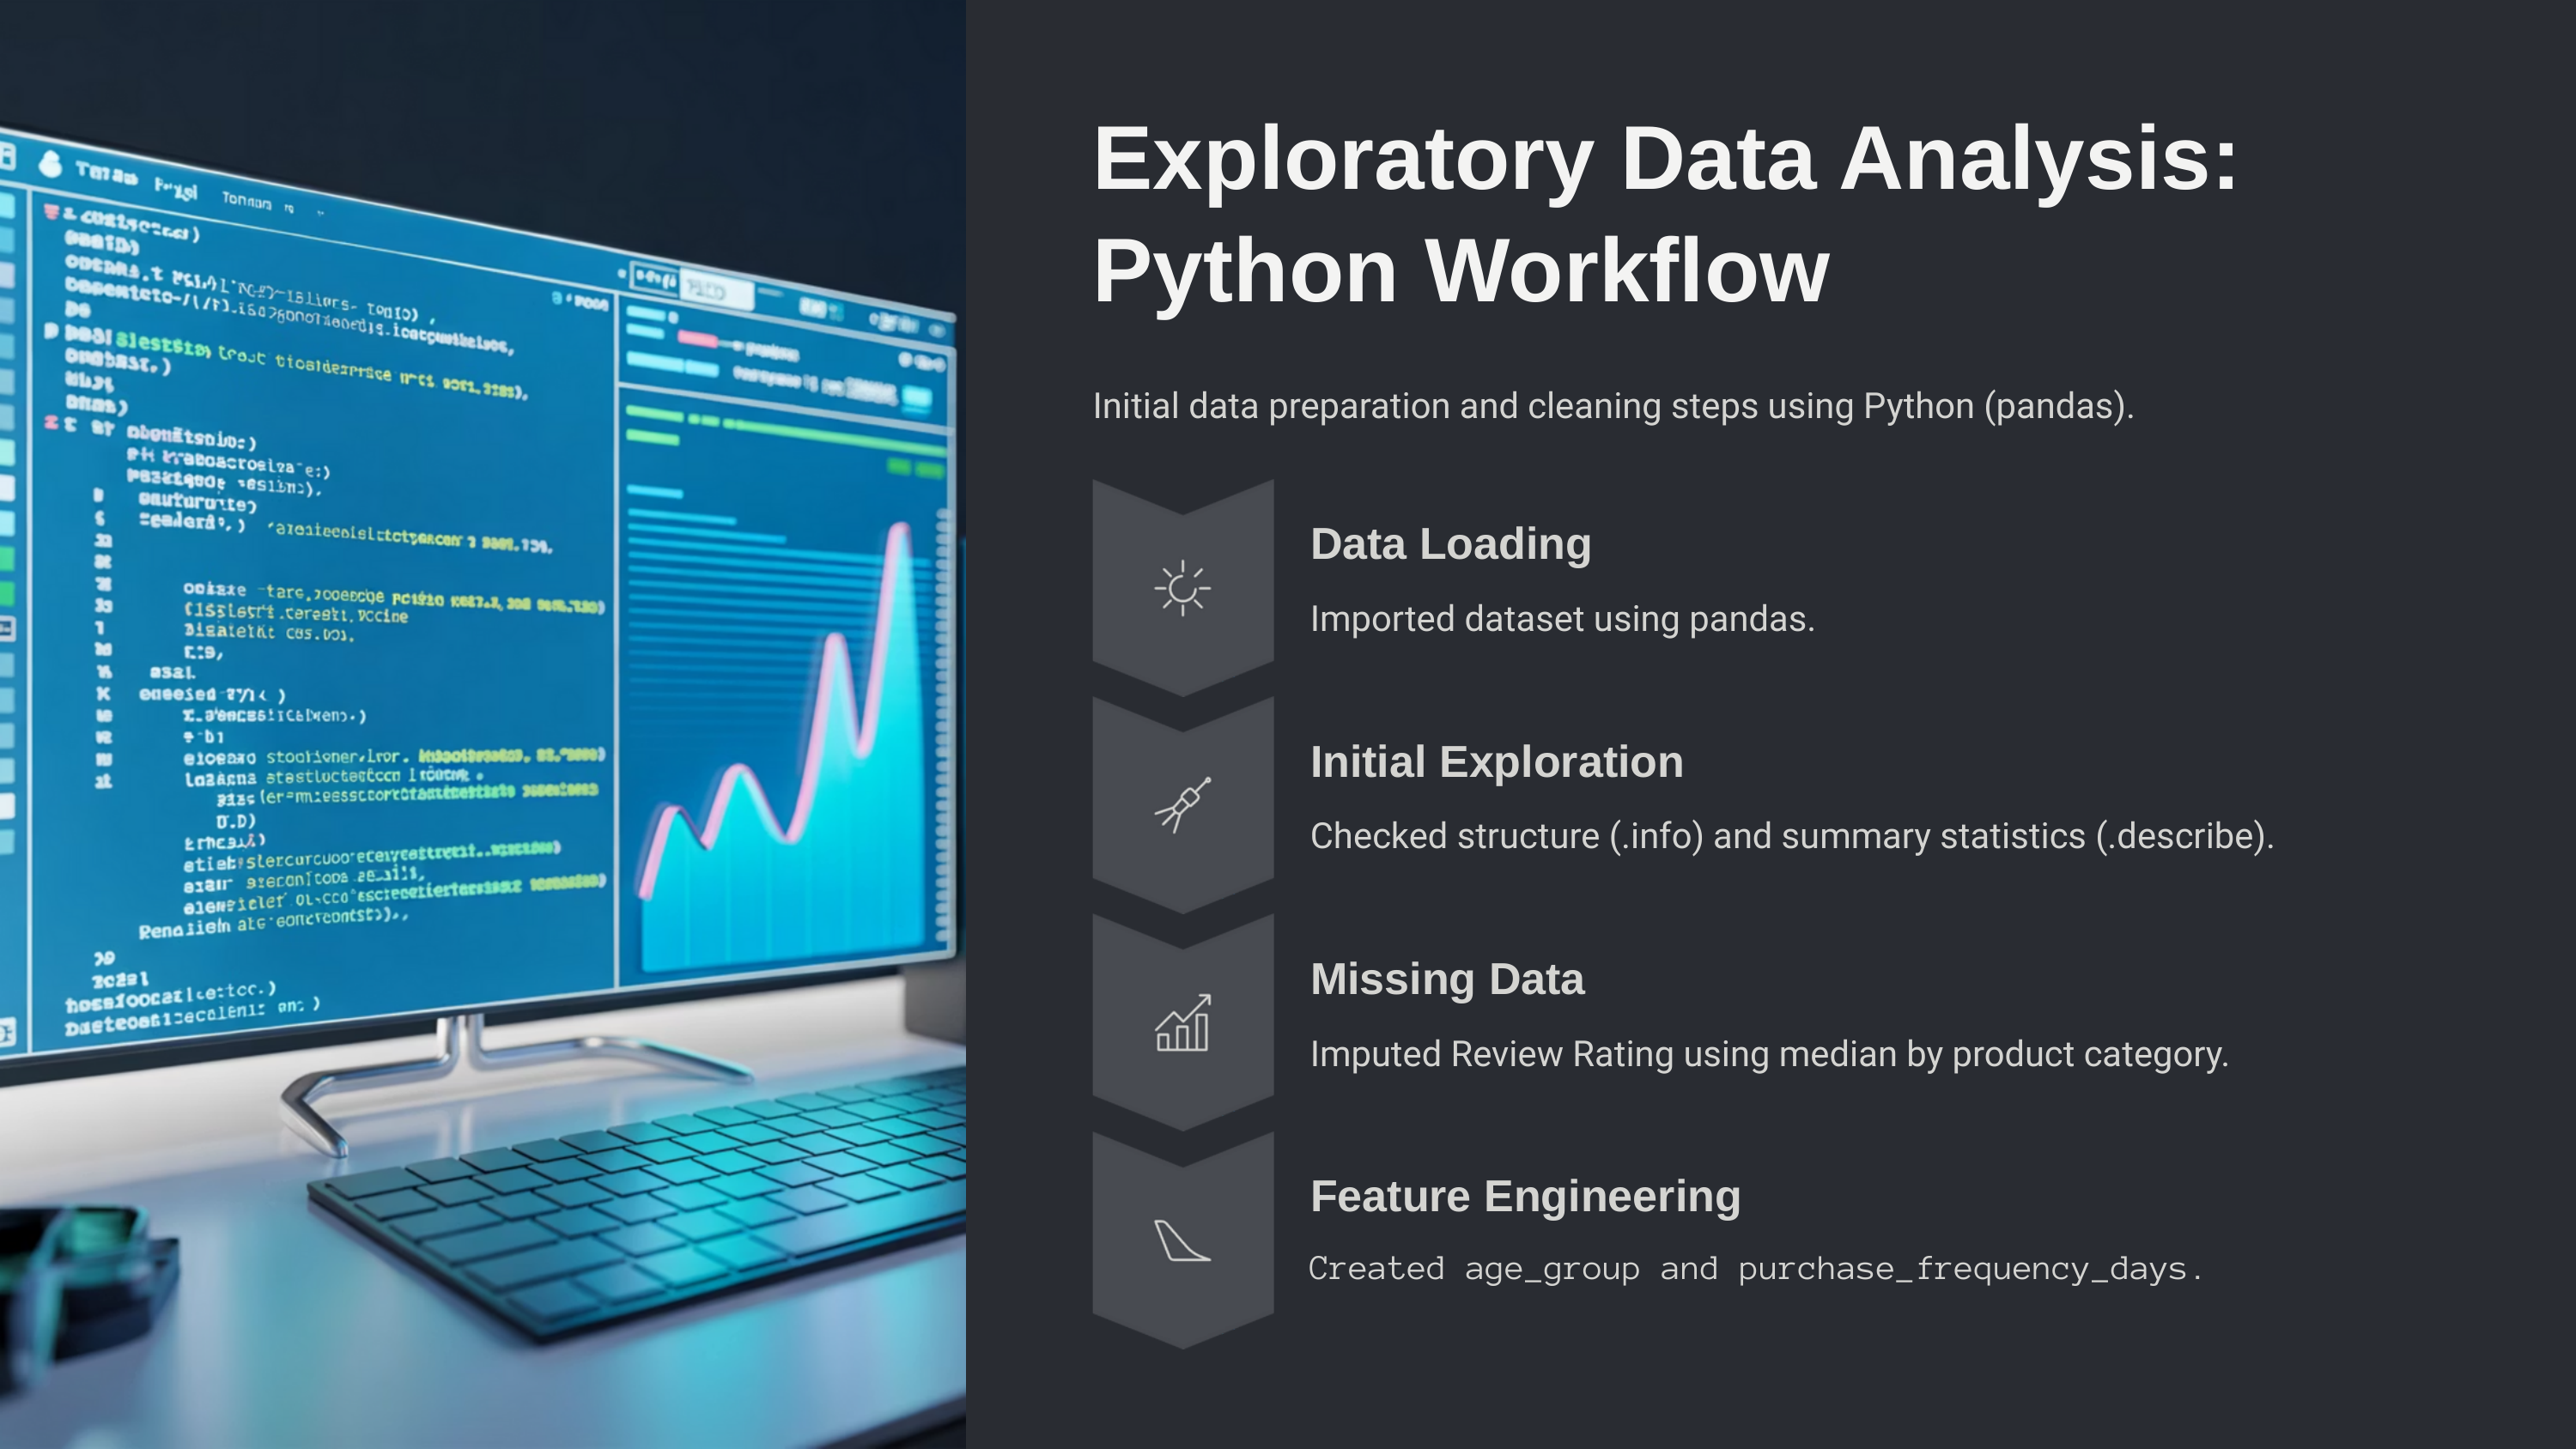

Exploratory Data Analysis: Python Workflow
Initial data preparation and cleaning steps using Python (pandas).

Data Loading
Imported dataset using pandas.

Initial Exploration
Checked structure (.info) and summary statistics (.describe).

Missing Data
Imputed Review Rating using median by product category.

Feature Engineering
Created age_group and purchase_frequency_days.